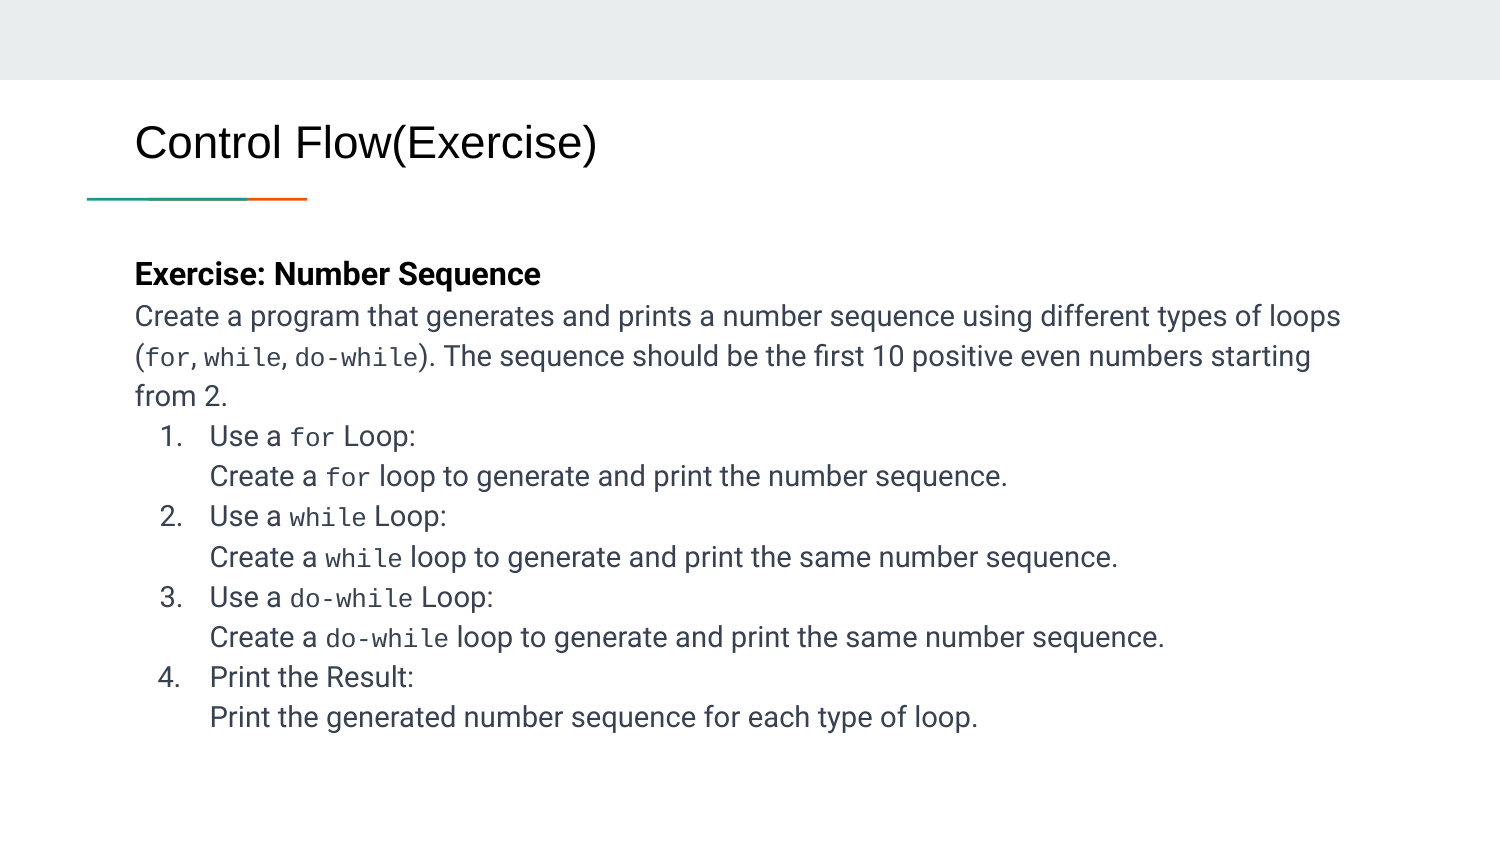

# Control Flow(Exercise)
Exercise: Number Sequence
Create a program that generates and prints a number sequence using different types of loops (for, while, do-while). The sequence should be the first 10 positive even numbers starting from 2.
Use a for Loop:
Create a for loop to generate and print the number sequence.
Use a while Loop:
Create a while loop to generate and print the same number sequence.
Use a do-while Loop:
Create a do-while loop to generate and print the same number sequence.
Print the Result:
Print the generated number sequence for each type of loop.